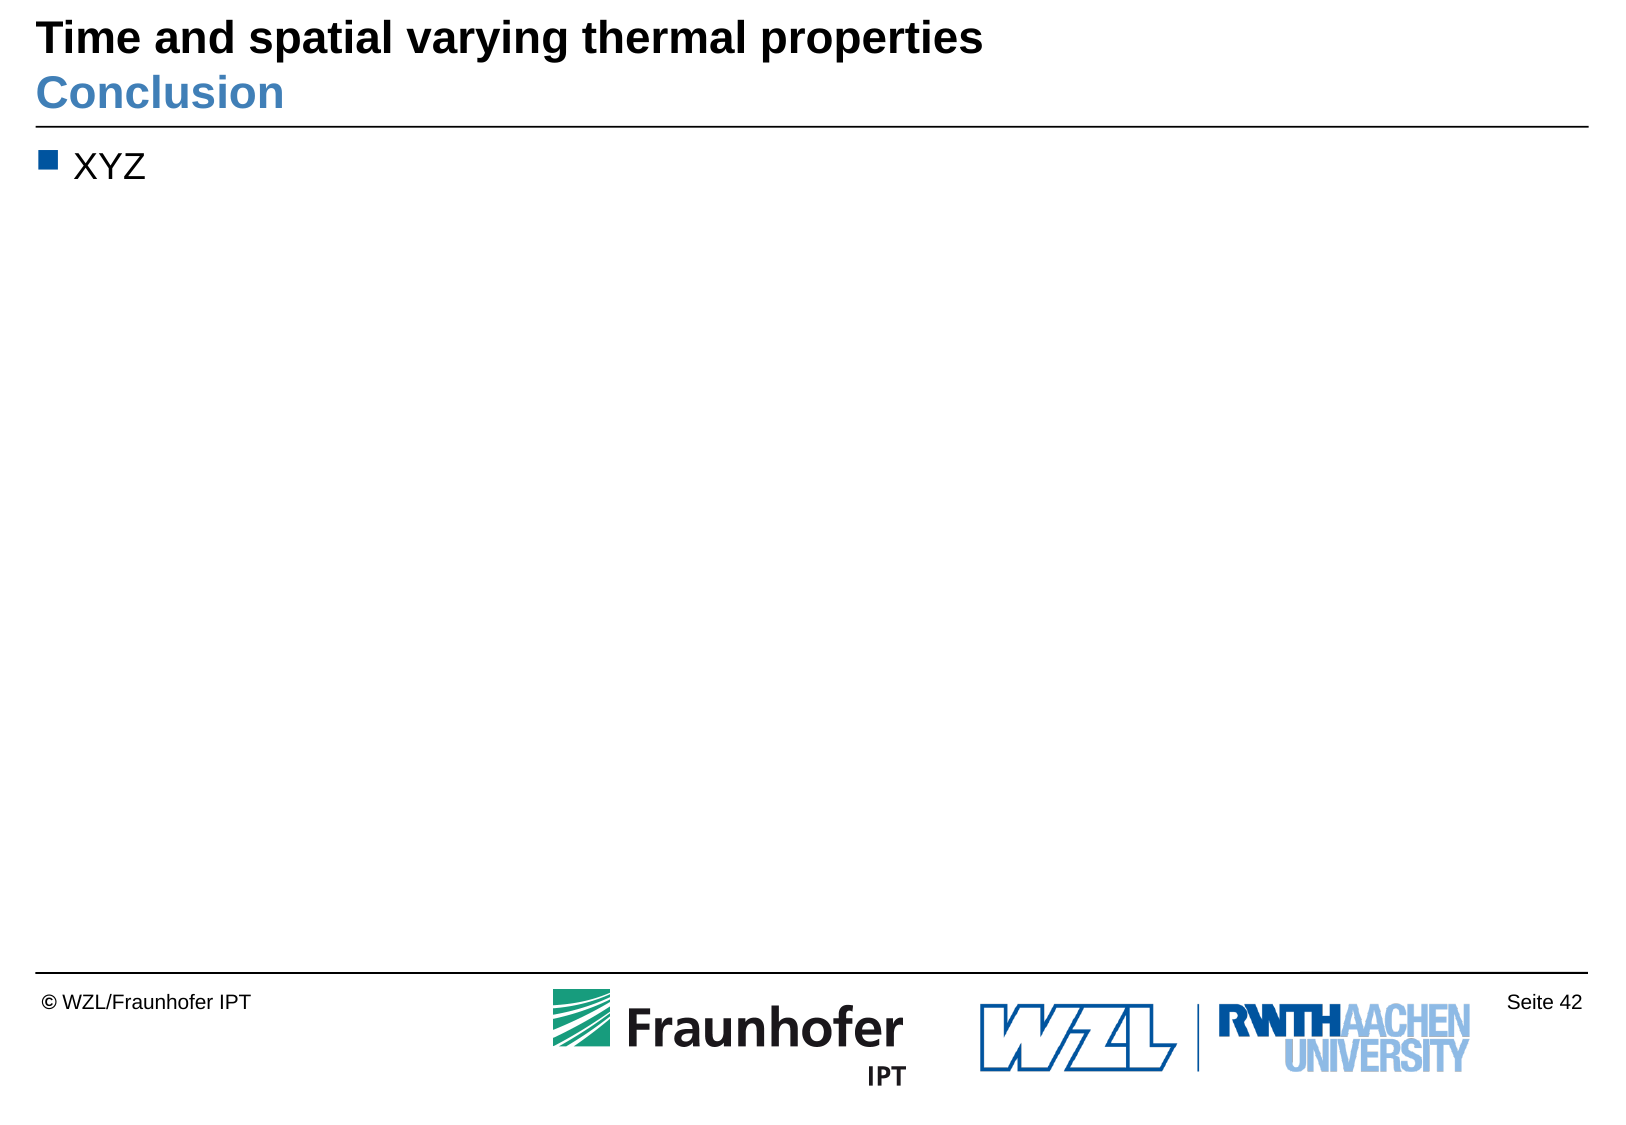

# Time and spatial varying thermal properties Conclusion
XYZ